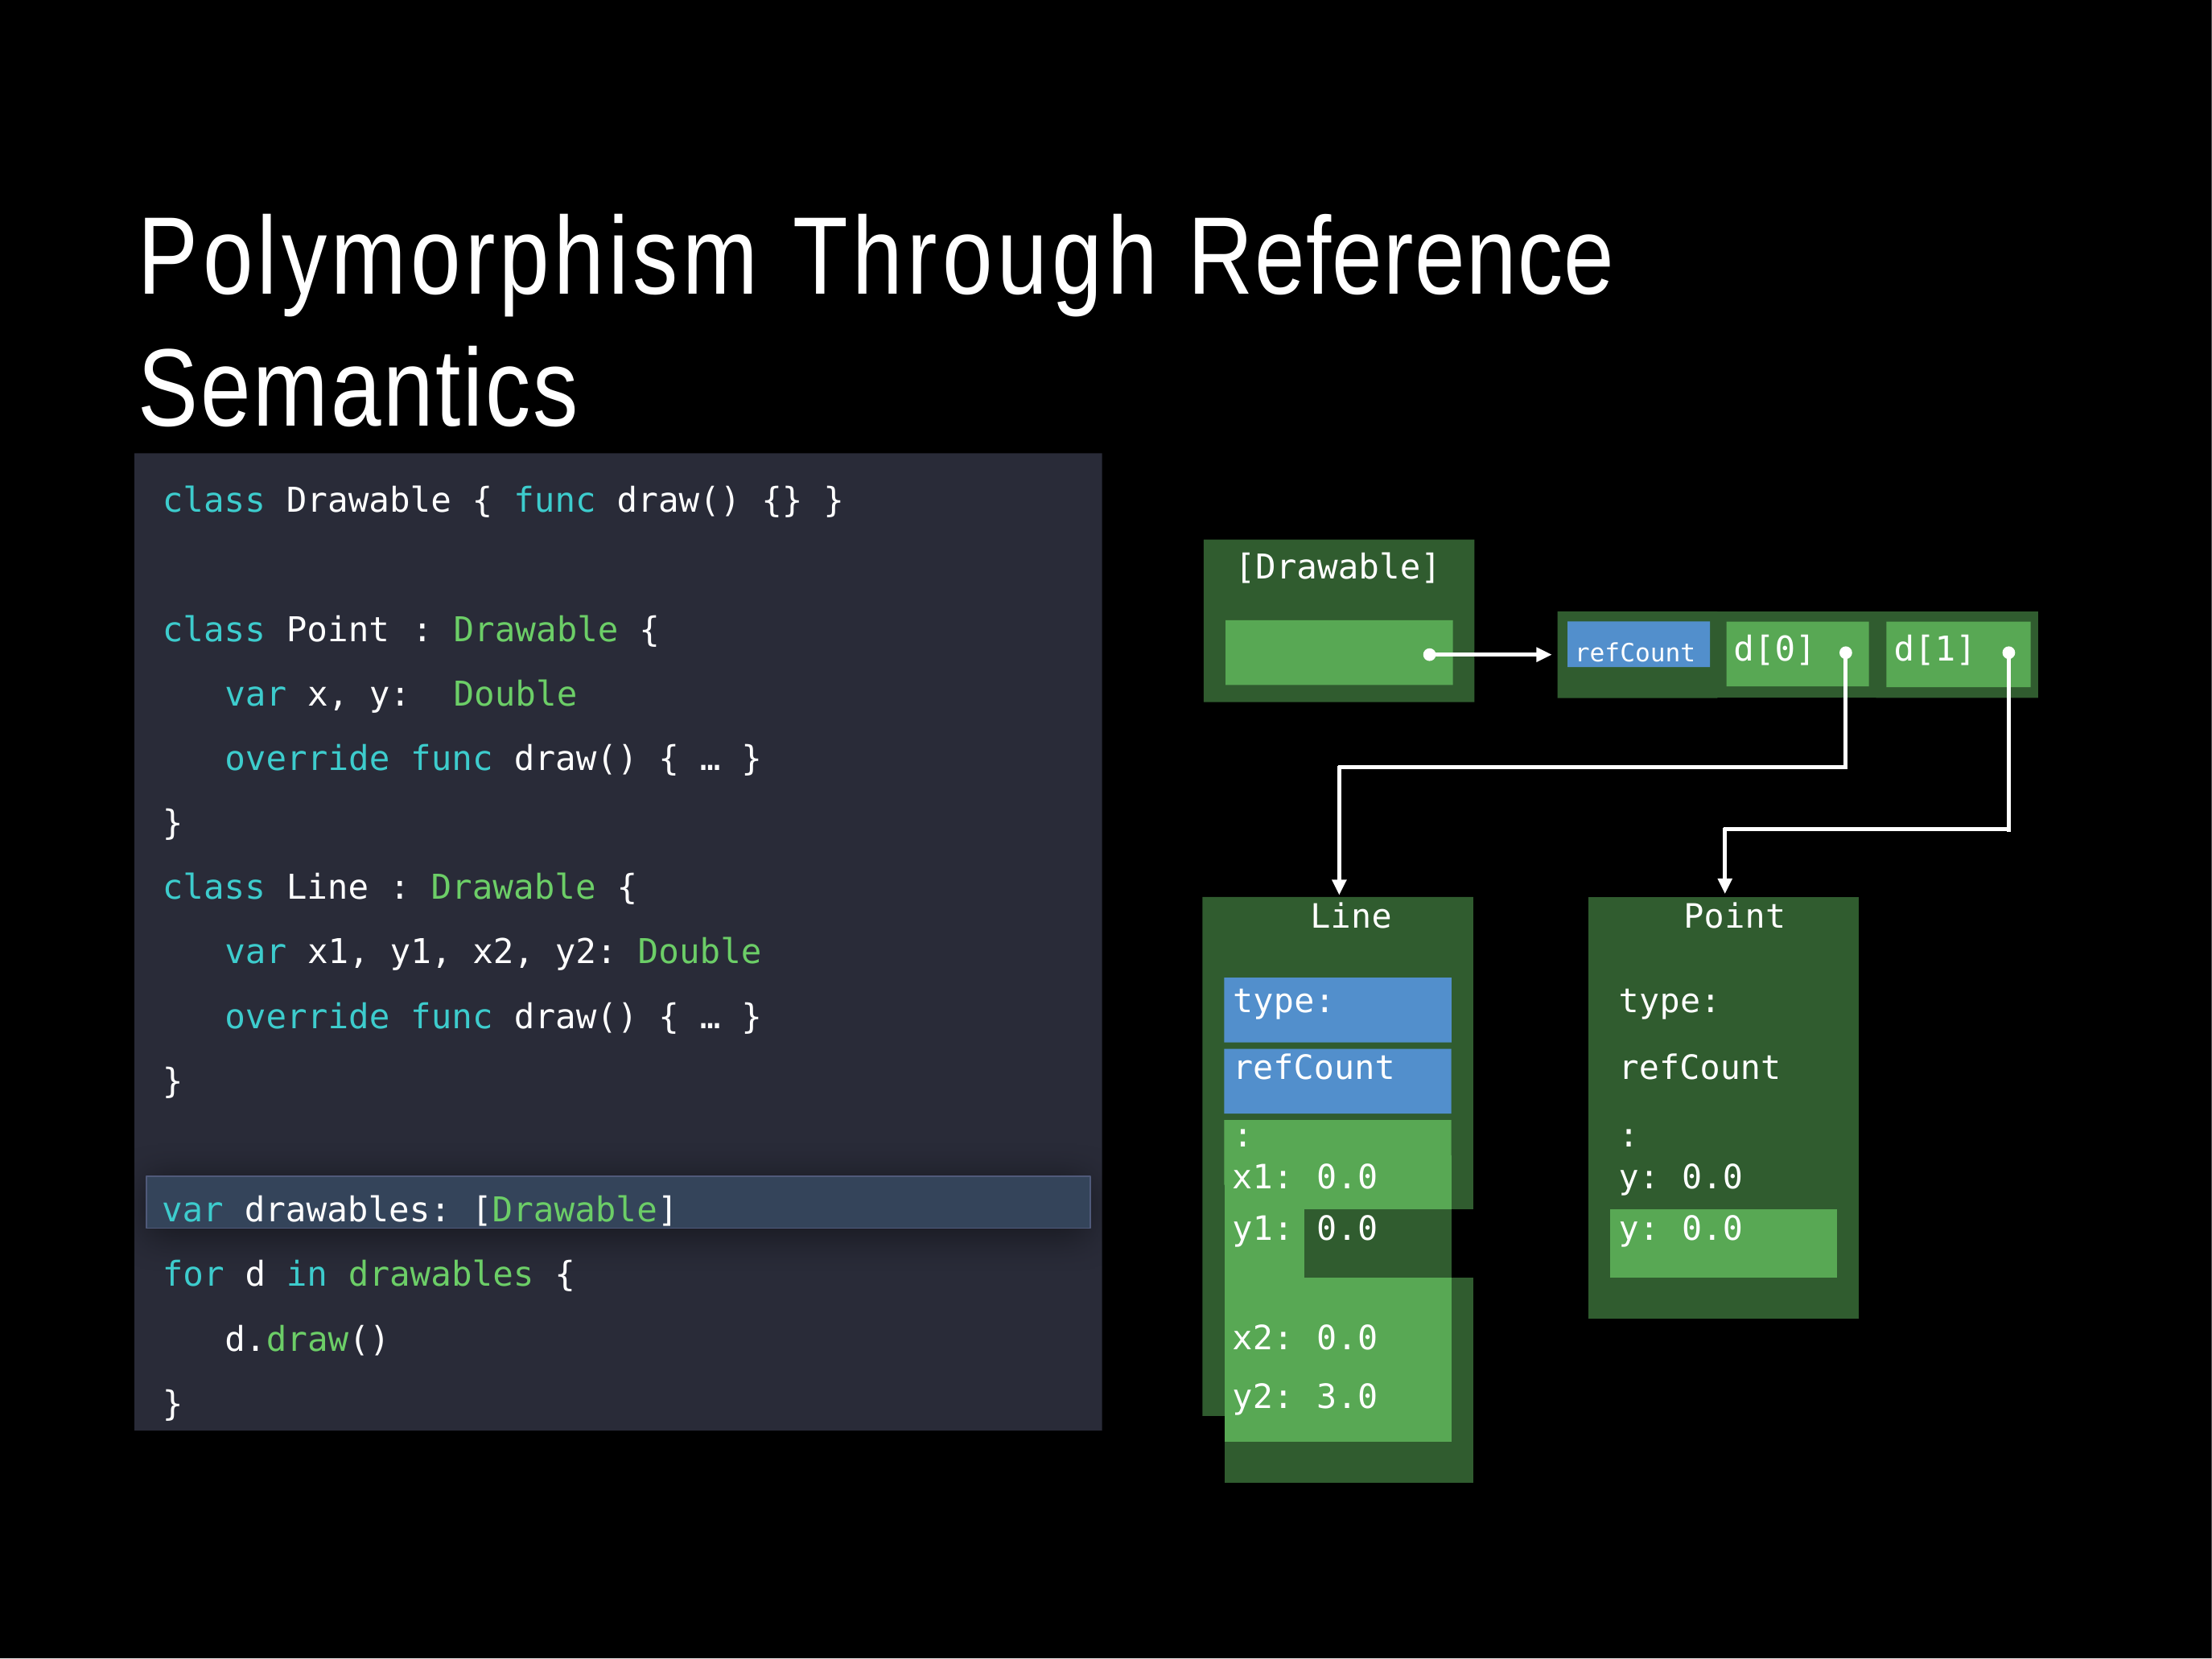

# Polymorphism Through Reference Semantics

class Drawable { func draw() {} }

[Drawable]
class Point  var x, y:
: Drawable {  Double

refCount

d[0]

d[1]

override func draw() { … }

}
class Line : Drawable {
var x1, y1, x2, y2: Double

| Line type: refCount: |  |  |  |  | Point type: refCount: |  |  |
| --- | --- | --- | --- | --- | --- | --- | --- |
| x1: | 0.0 |  |  |  | y: | 0.0 |  |
| y1: | 0.0 |  |  |  | y: | 0.0 |  |
|  |  |  |  |  |  |  |  |
| x2: | 0.0 |  |  |  |  |  |  |
| y2: | 3.0 |  |  |  |  |  |  |
|  |  |  |  |  |  |  |  |

override func draw() { … }

}

var drawables: [Drawable]
for d in drawables {
d.draw()
}